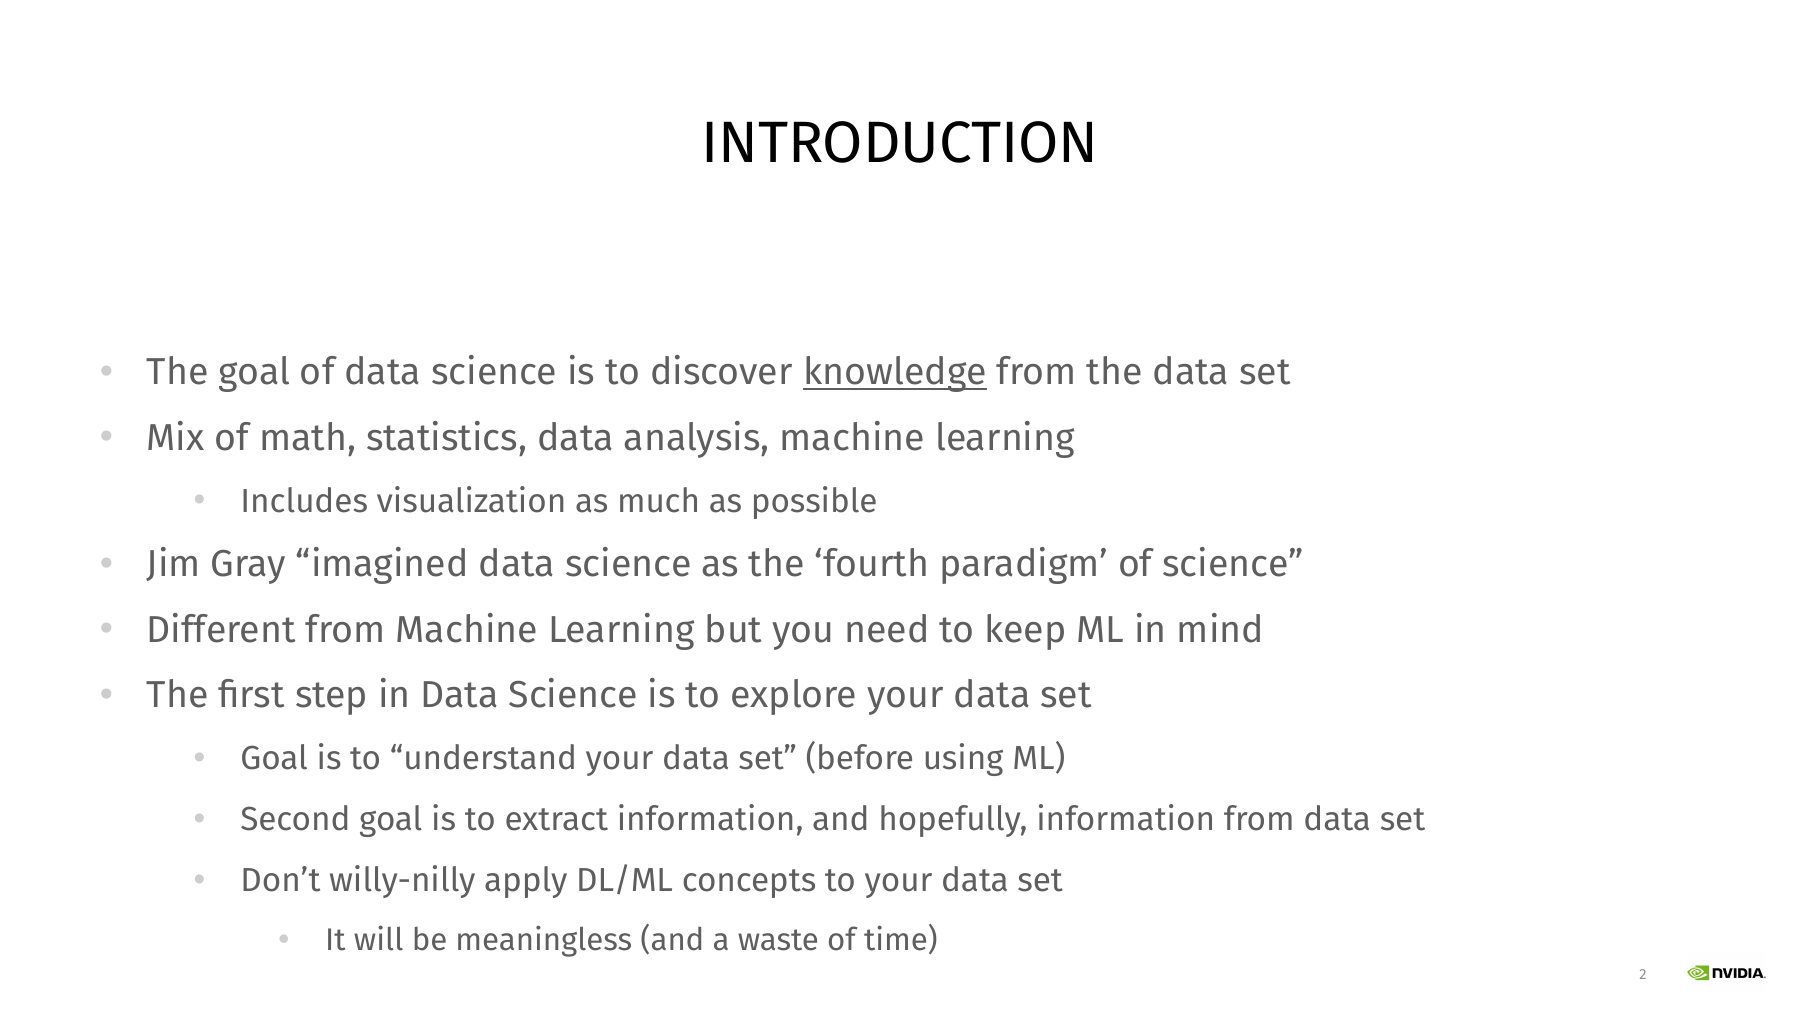

# Introduction

The goal of data science is to discover knowledge from the data set
Mix of math, statistics, data analysis, machine learning
Includes visualization as much as possible
Jim Gray “imagined data science as the ‘fourth paradigm’ of science”
Different from Machine Learning but you need to keep ML in mind
The first step in Data Science is to explore your data set
Goal is to “understand your data set” (before using ML)
Second goal is to extract information, and hopefully, information from data set
Don’t willy-nilly apply DL/ML concepts to your data set
It will be meaningless (and a waste of time)